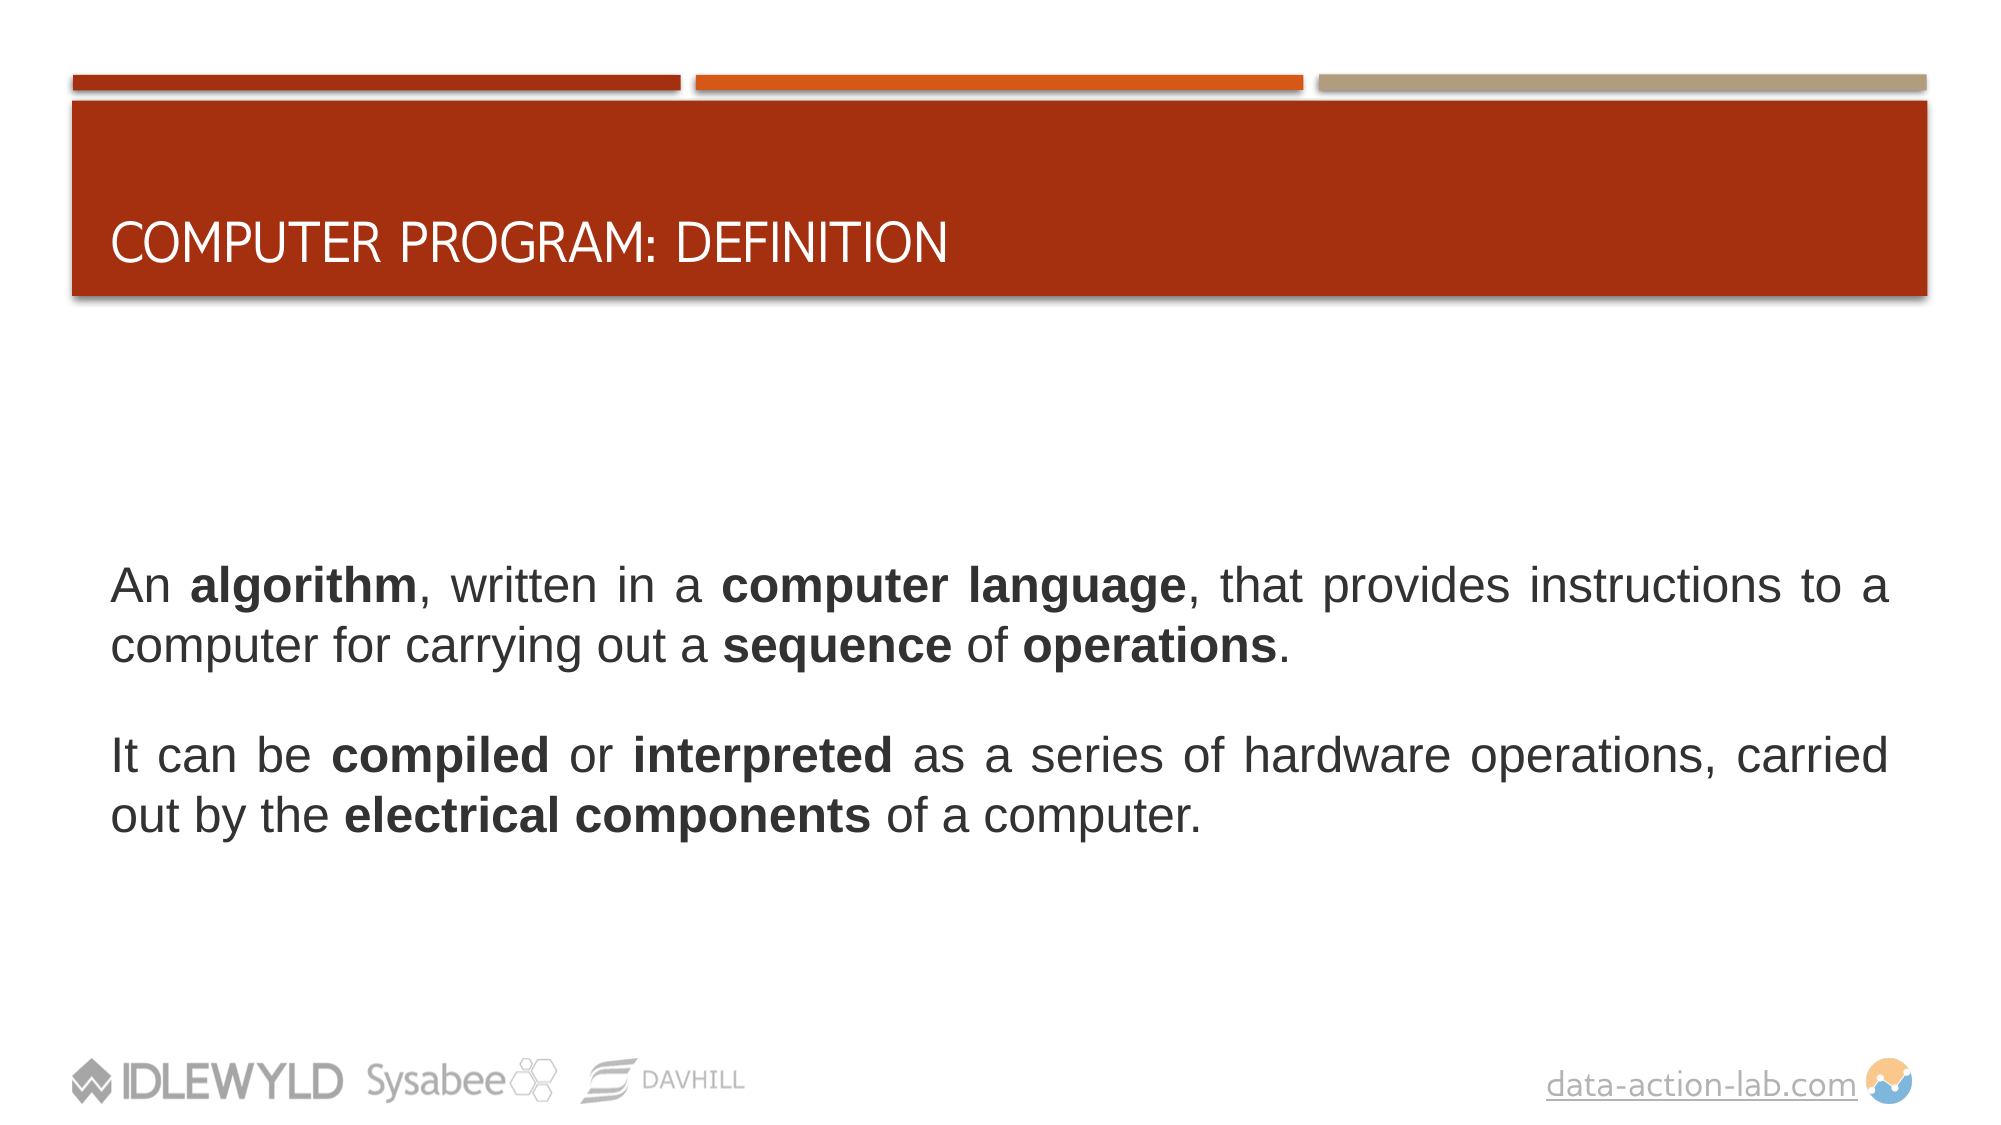

# Computer Program: Definition
An algorithm, written in a computer language, that provides instructions to a computer for carrying out a sequence of operations.

It can be compiled or interpreted as a series of hardware operations, carried out by the electrical components of a computer.